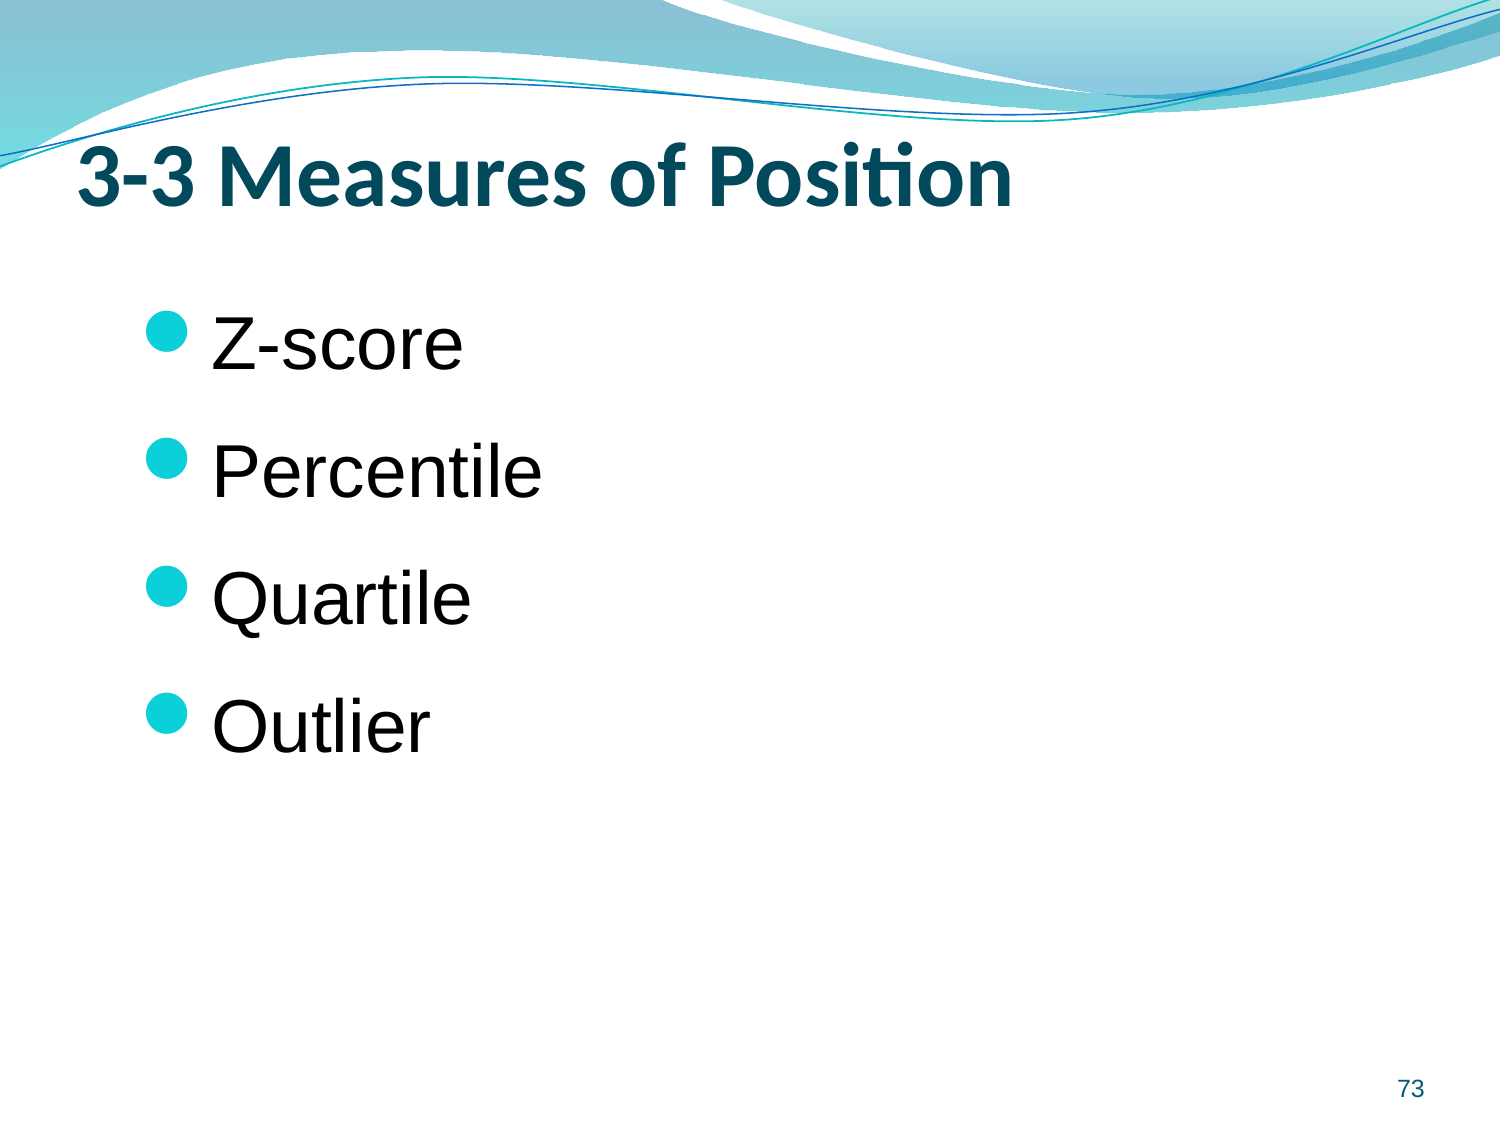

# 3-3 Measures of Position
Z-score
Percentile
Quartile
Outlier
73